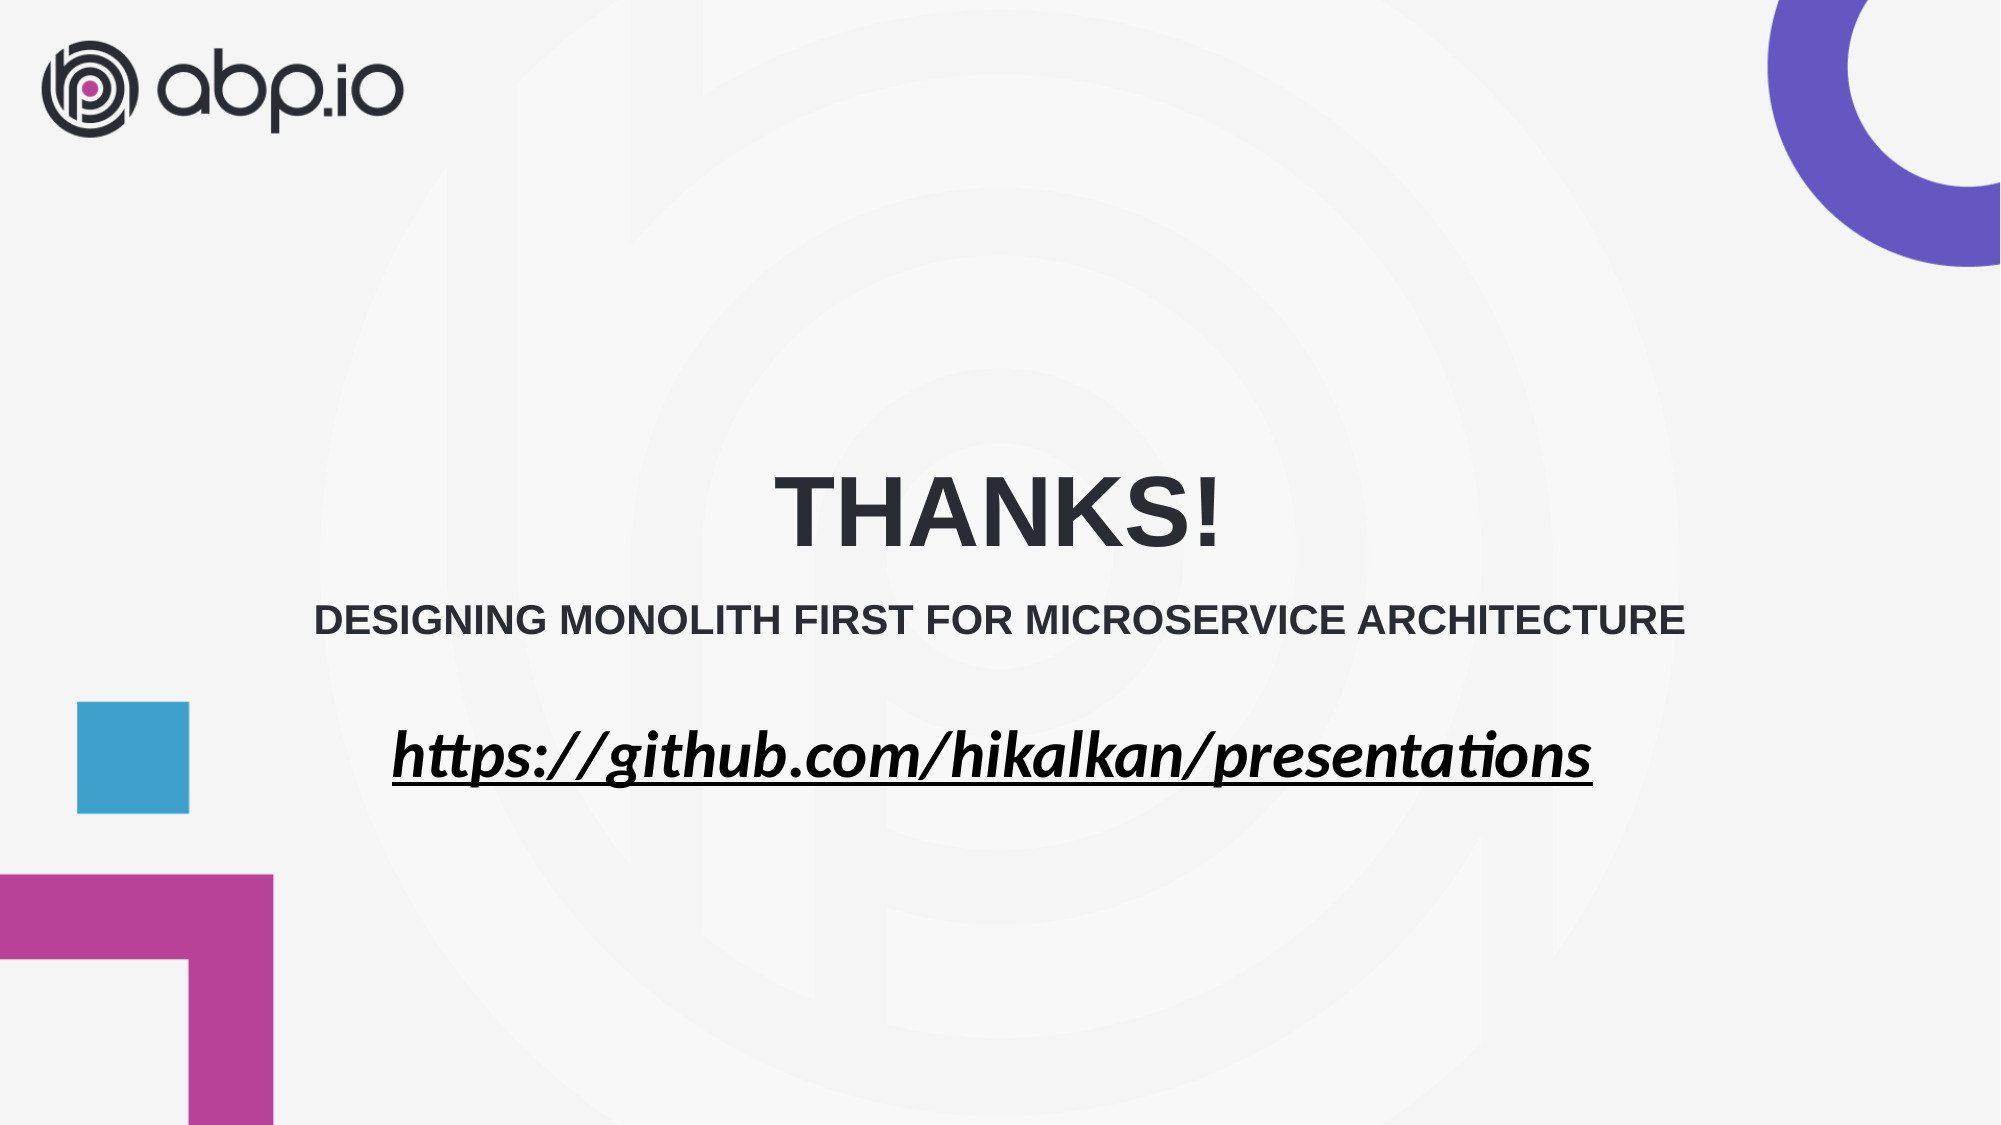

# THANKS!
DESIGNING MONOLITH FIRST FOR MICROSERVICE ARCHITECTURE
https://github.com/hikalkan/presentations